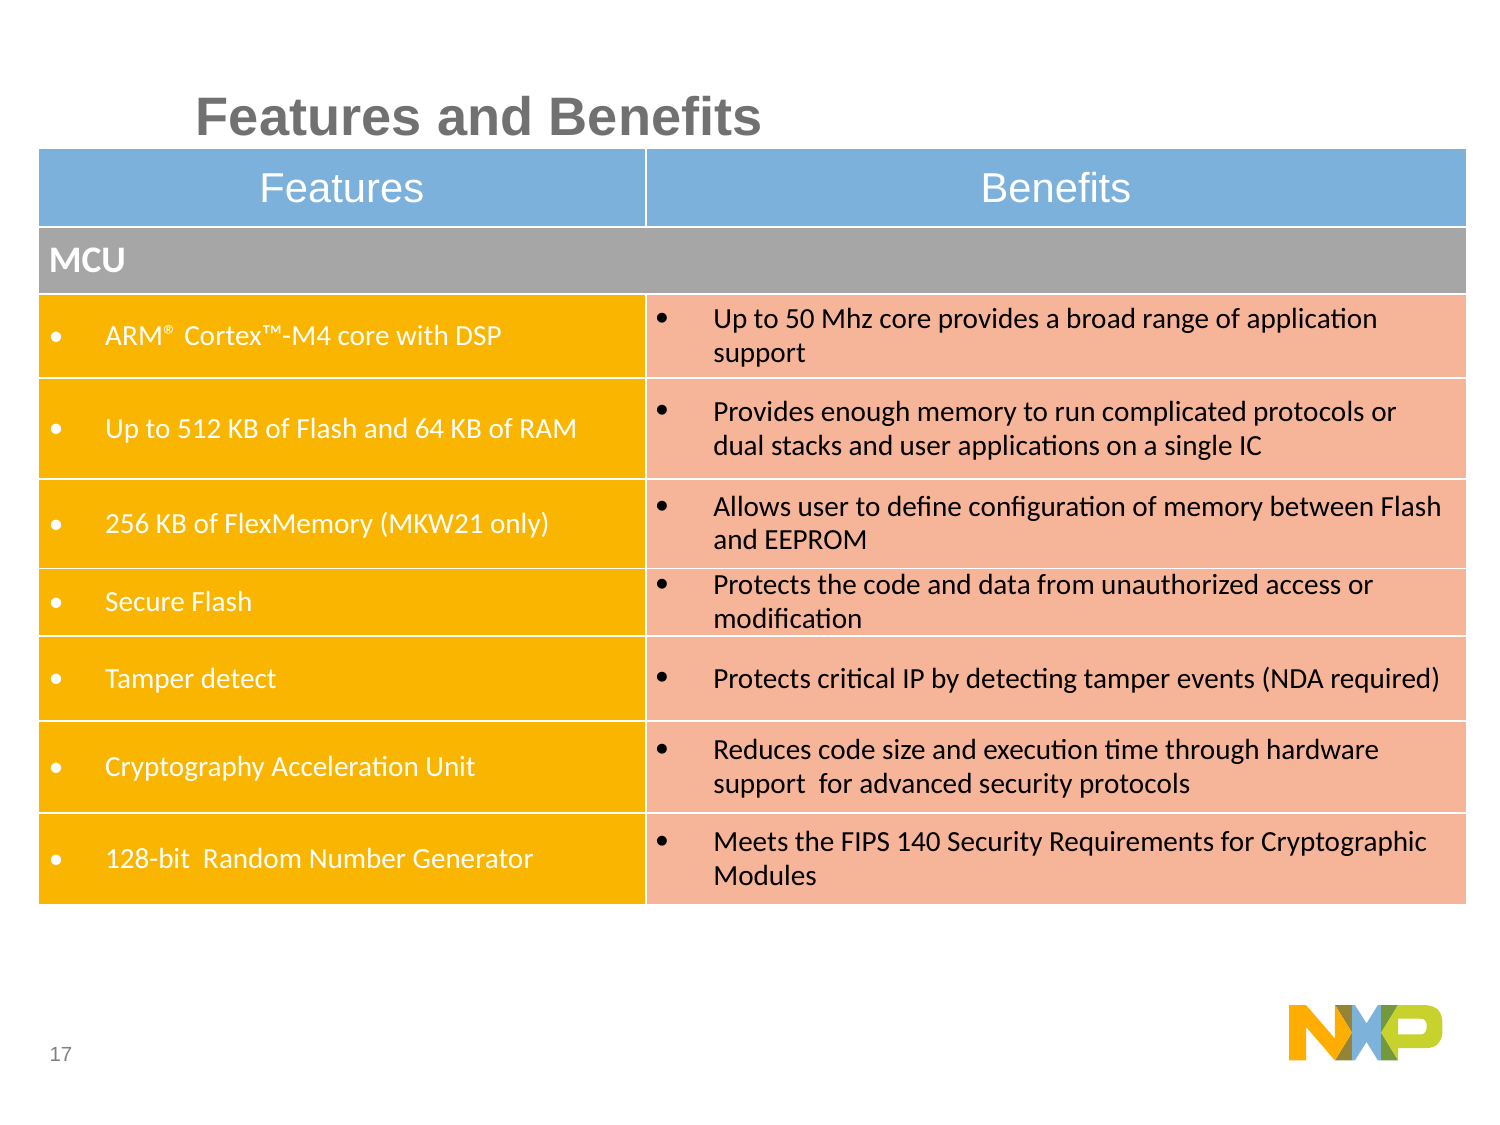

# Features and Benefits
| Features | Benefits |
| --- | --- |
| MCU |  |
| ARM® Cortex™-M4 core with DSP | Up to 50 Mhz core provides a broad range of application support |
| Up to 512 KB of Flash and 64 KB of RAM | Provides enough memory to run complicated protocols or dual stacks and user applications on a single IC |
| 256 KB of FlexMemory (MKW21 only) | Allows user to define configuration of memory between Flash and EEPROM |
| Secure Flash | Protects the code and data from unauthorized access or modification |
| Tamper detect | Protects critical IP by detecting tamper events (NDA required) |
| Cryptography Acceleration Unit | Reduces code size and execution time through hardware support for advanced security protocols |
| 128-bit Random Number Generator | Meets the FIPS 140 Security Requirements for Cryptographic Modules |